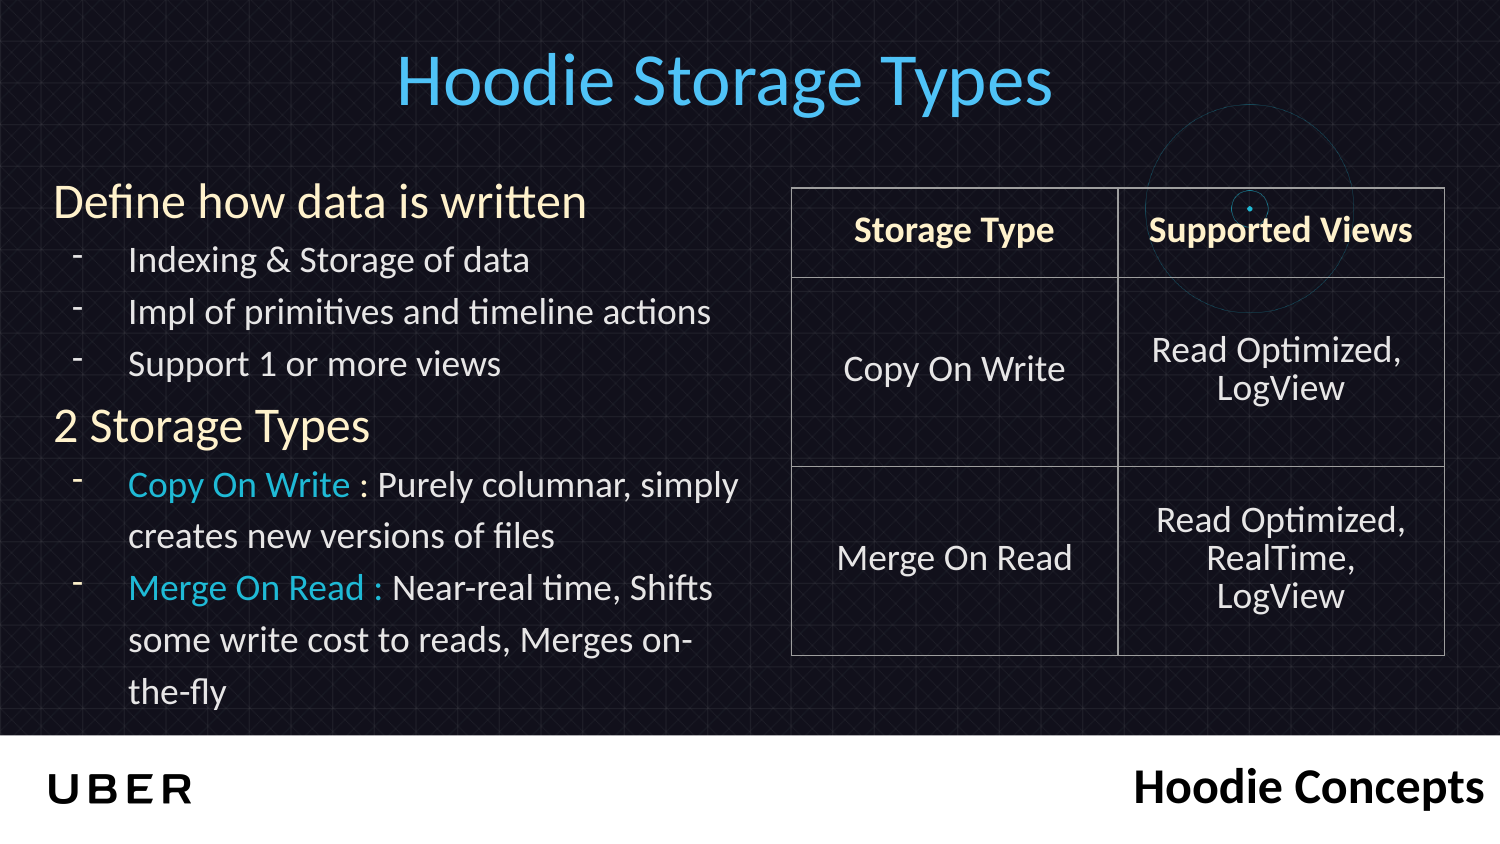

Hoodie Storage Types
Define how data is written
Indexing & Storage of data
Impl of primitives and timeline actions
Support 1 or more views
2 Storage Types
Copy On Write : Purely columnar, simply creates new versions of files
Merge On Read : Near-real time, Shifts some write cost to reads, Merges on-the-fly
| Storage Type | Supported Views |
| --- | --- |
| Copy On Write | Read Optimized, LogView |
| Merge On Read | Read Optimized, RealTime, LogView |
Hoodie Concepts